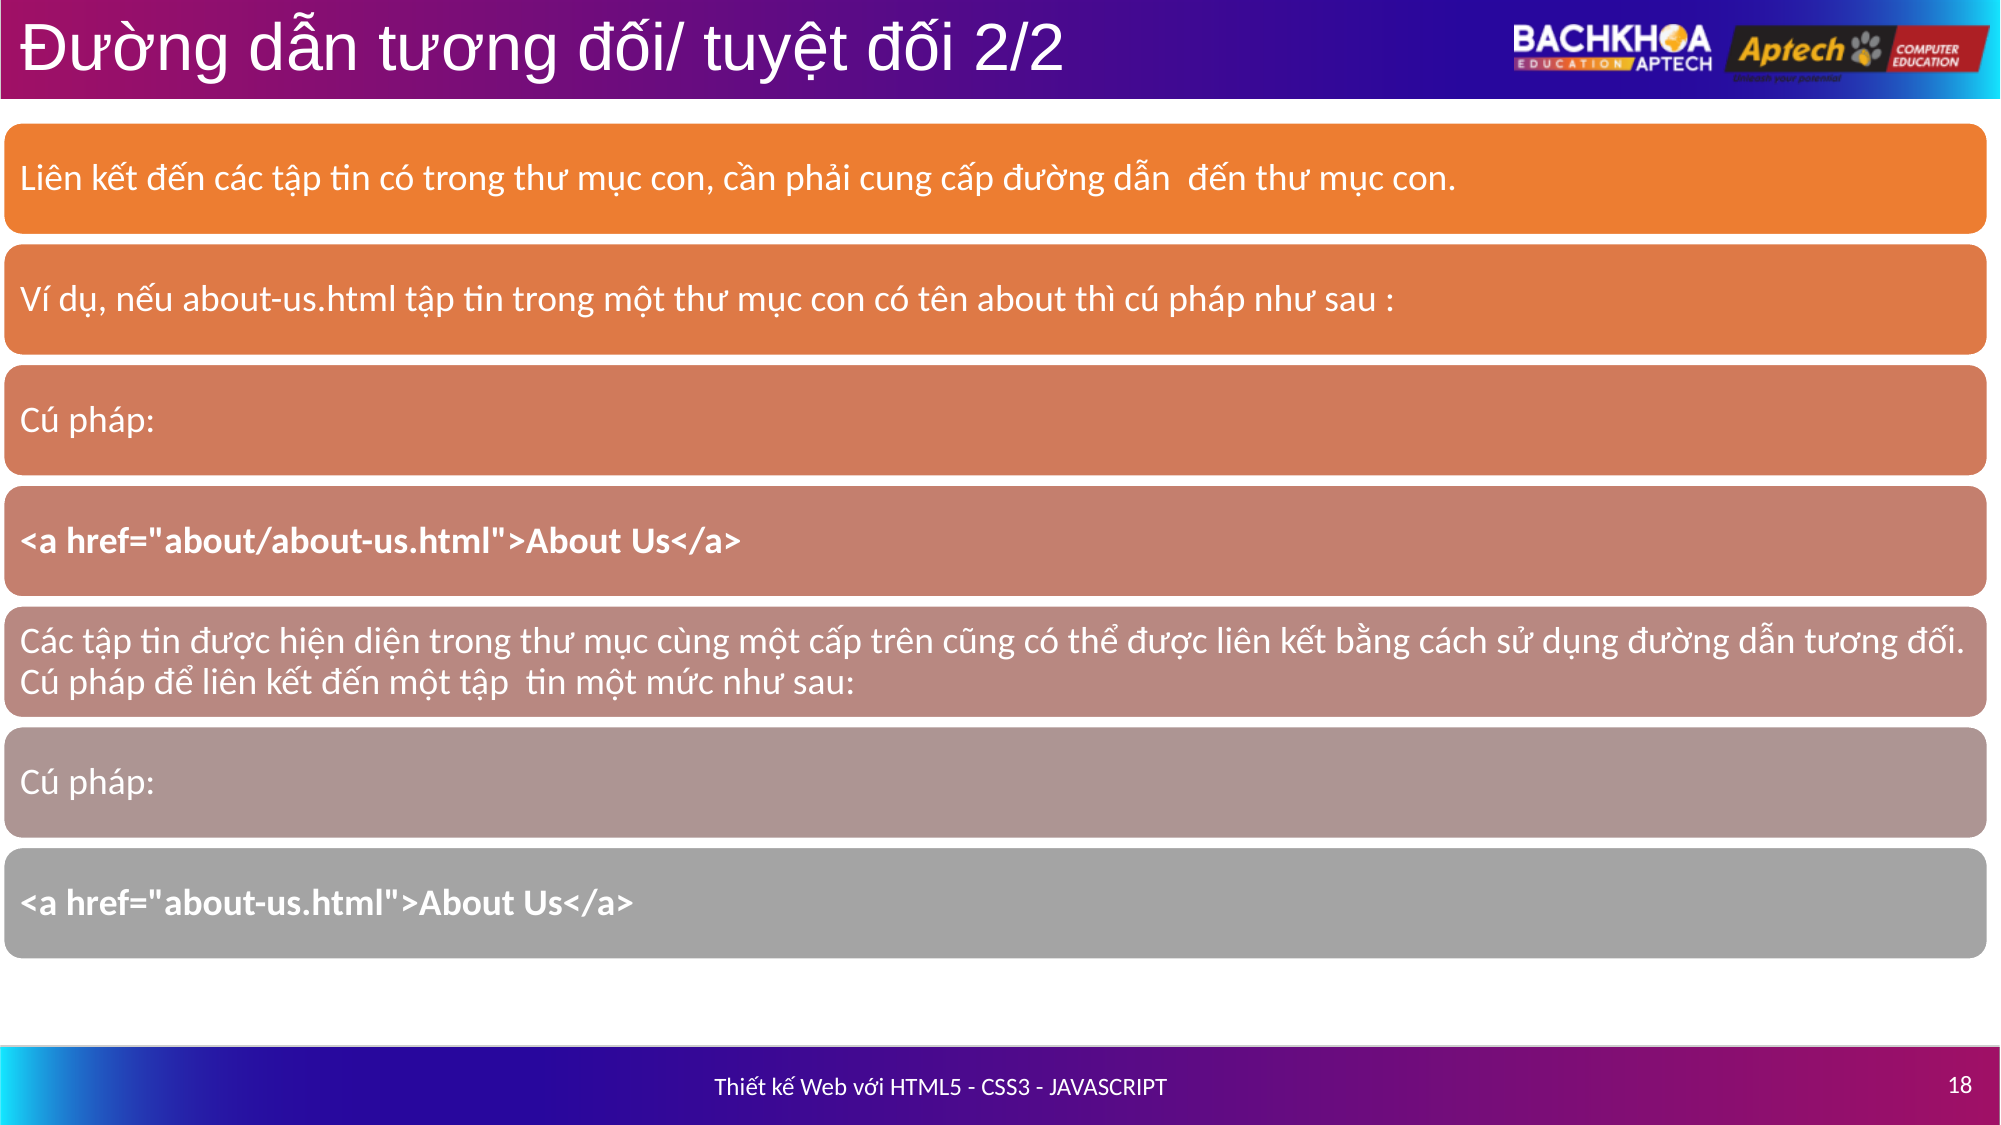

# Đường dẫn tương đối/ tuyệt đối 2/2

Liên kết đến các tập tin có trong thư mục con, cần phải cung cấp đường dẫn  đến thư mục con.

Ví dụ, nếu about-us.html tập tin trong một thư mục con có tên about thì cú pháp như sau :

Cú pháp:

<a href="about/about-us.html">About Us</a>

Các tập tin được hiện diện trong thư mục cùng một cấp trên cũng có thể được liên kết bằng cách sử dụng đường dẫn tương đối. Cú pháp để liên kết đến một tập  tin một mức như sau:

Cú pháp:

<a href="about-us.html">About Us</a>
18
Thiết kế Web với HTML5 - CSS3 - JAVASCRIPT